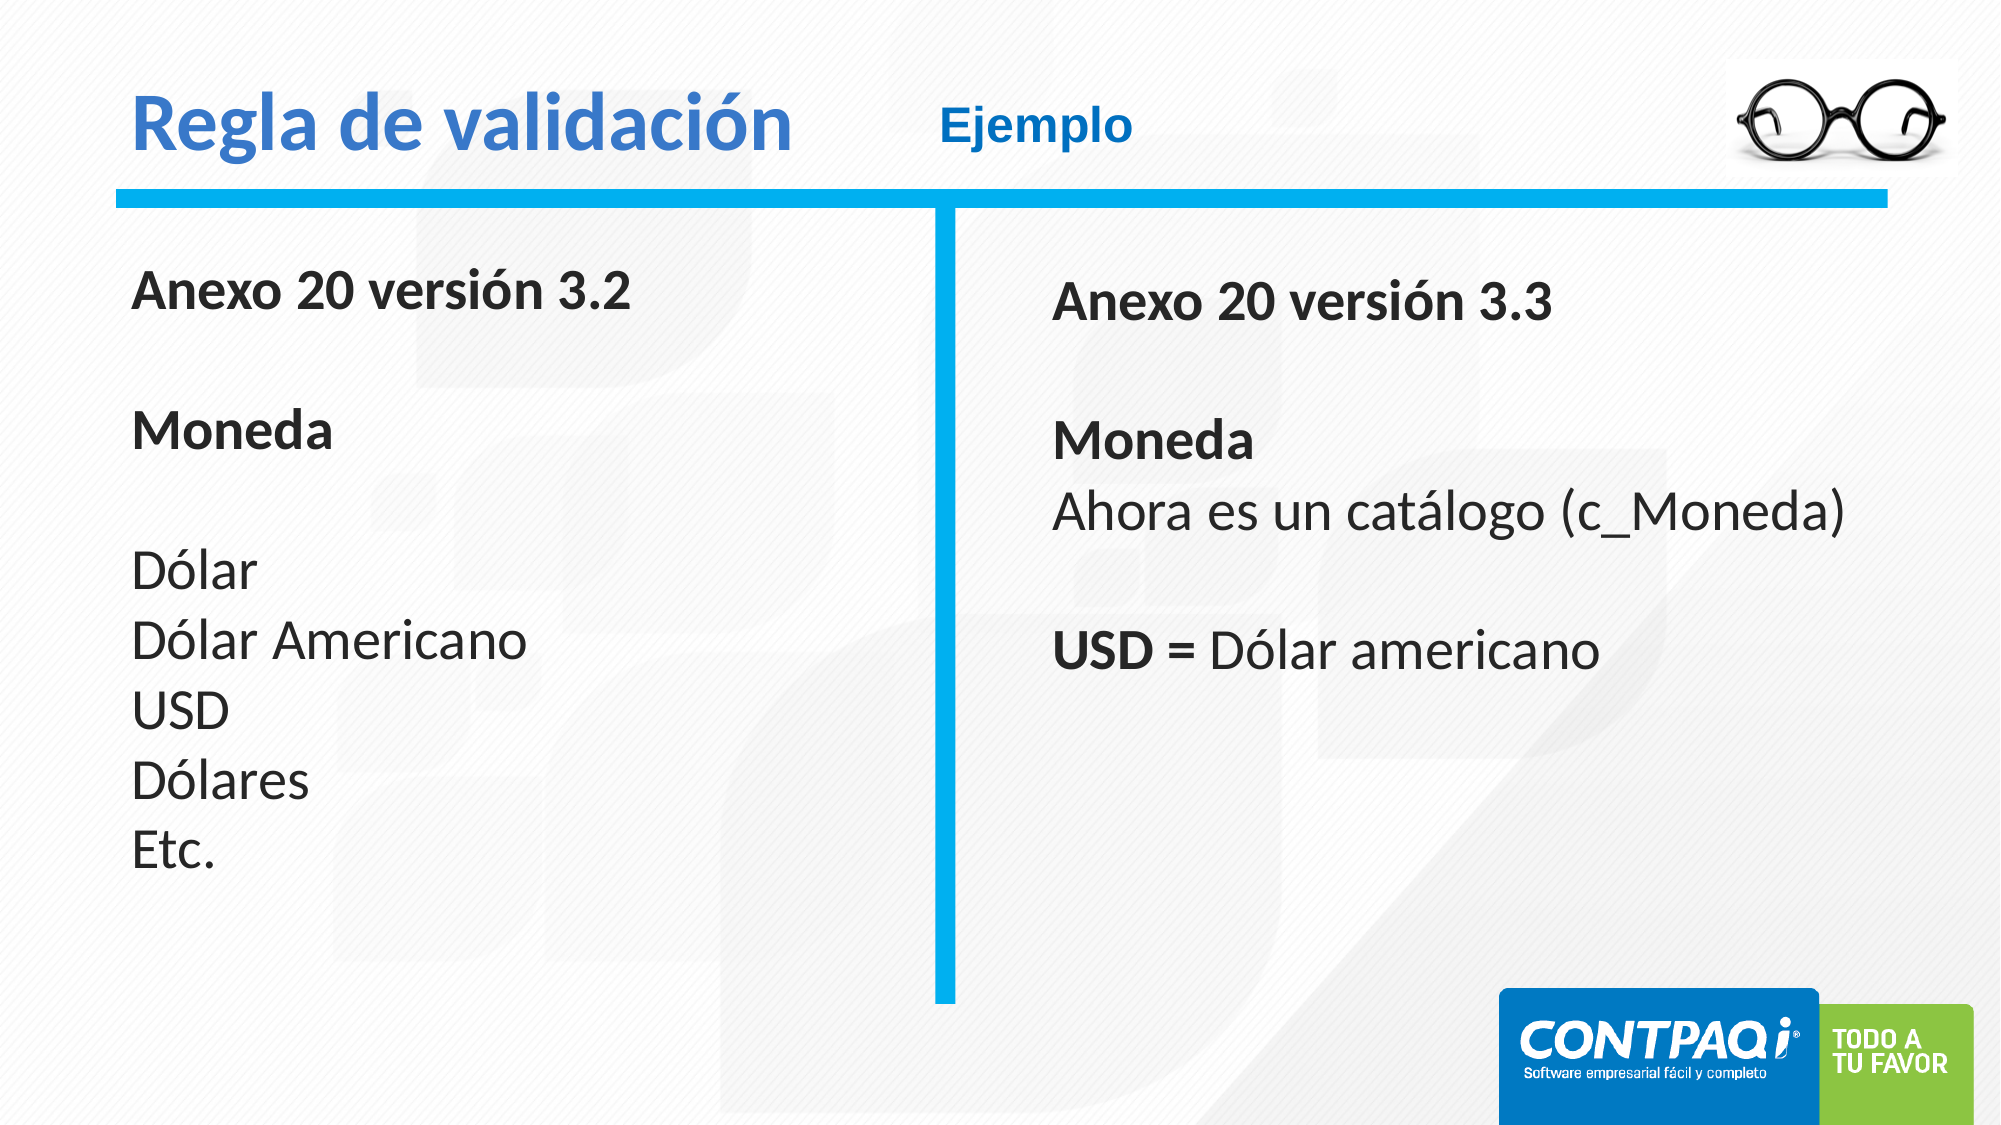

# Regla de validación
Ejemplo

Anexo 20 versión 3.2

Moneda

Dólar
Dólar Americano
USD
Dólares
Etc.

Anexo 20 versión 3.3

Moneda
Ahora es un catálogo (c_Moneda)

USD = Dólar americano